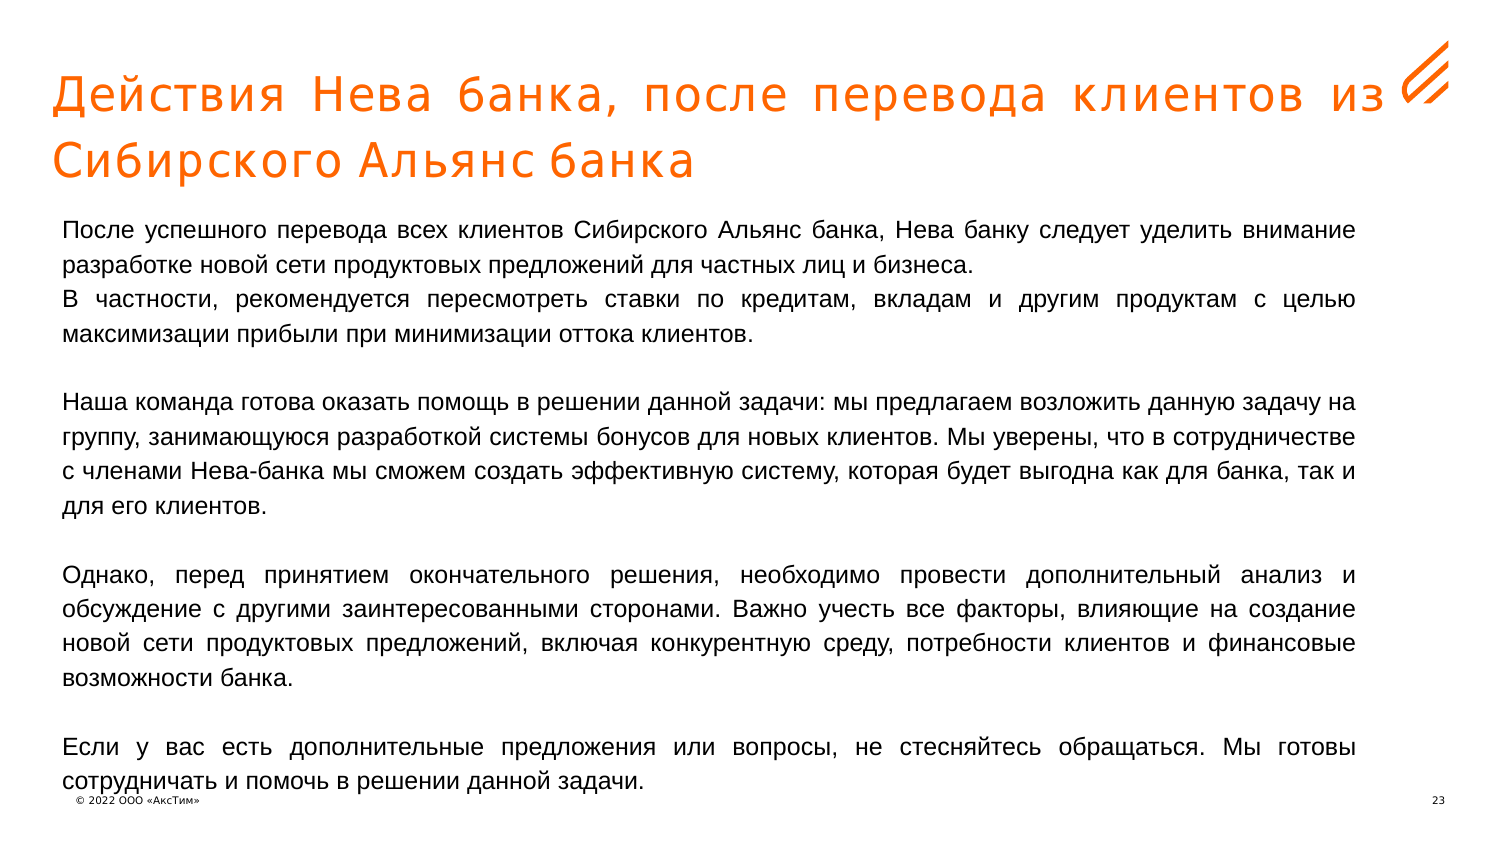

Действия Нева банка, после перевода клиентов из Сибирского Альянс банка
После успешного перевода всех клиентов Сибирского Альянс банка, Нева банку следует уделить внимание разработке новой сети продуктовых предложений для частных лиц и бизнеса.
В частности, рекомендуется пересмотреть ставки по кредитам, вкладам и другим продуктам с целью максимизации прибыли при минимизации оттока клиентов.

Наша команда готова оказать помощь в решении данной задачи: мы предлагаем возложить данную задачу на группу, занимающуюся разработкой системы бонусов для новых клиентов. Мы уверены, что в сотрудничестве с членами Нева-банка мы сможем создать эффективную систему, которая будет выгодна как для банка, так и для его клиентов.

Однако, перед принятием окончательного решения, необходимо провести дополнительный анализ и обсуждение с другими заинтересованными сторонами. Важно учесть все факторы, влияющие на создание новой сети продуктовых предложений, включая конкурентную среду, потребности клиентов и финансовые возможности банка.

Если у вас есть дополнительные предложения или вопросы, не стесняйтесь обращаться. Мы готовы сотрудничать и помочь в решении данной задачи.

© 2022 ООО «АксТим»
23